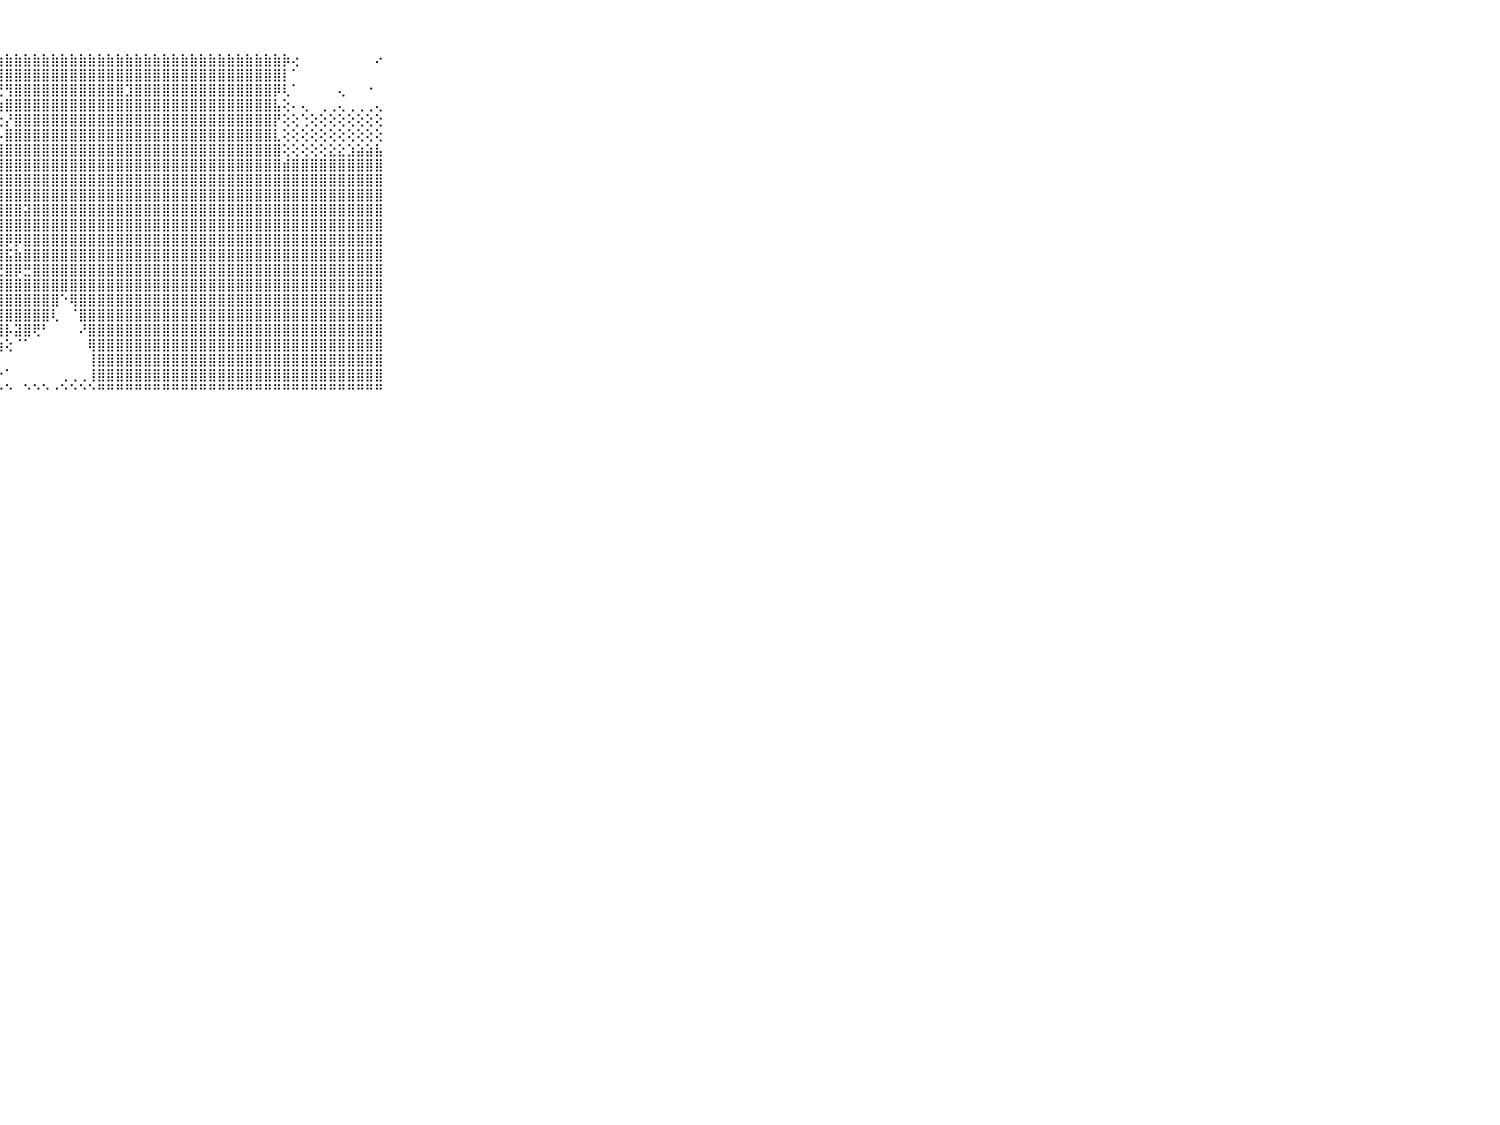

⠀⠀⠀⠀⠀⠀⠀⠀⠀⠀⠀⢕⢱⣵⣵⣵⢧⢱⣷⣷⣷⣷⣷⣷⣷⣷⣷⣷⣷⣷⣷⣷⣷⣷⣷⣷⣷⣷⣷⣷⣷⣷⣷⣷⣷⣷⣷⣷⣷⣷⣷⣷⣷⣷⣷⣷⣷⣷⡷⢔⠀⠀⠀⠀⠀⠀⠀⠀⠔⠀⠀⠀⠀⠀⠀⠀⠀⠀⠀⠀⠀
⠀⠀⠀⠀⠀⠀⠀⠀⠀⠀⠀⢕⢕⣝⣿⡇⣕⣱⣿⣿⣷⣿⣿⣿⣿⣿⣿⣿⣿⣿⣿⣿⣿⣿⣿⣿⣿⣿⣿⣿⣿⣿⣿⣿⣿⣿⣿⣿⣿⣿⣿⣿⣿⣿⣿⣿⣿⣿⡇⠁⠀⠀⠀⠀⠀⠀⠀⠀⠀⠀⠀⠀⠀⠀⠀⠀⠀⠀⠀⠀⠀
⠀⠀⠀⠀⠀⠀⠀⠀⠀⠀⠀⢕⡕⢕⢕⢸⣏⢝⡏⠟⠙⢙⠝⢝⡝⢟⢟⢟⢻⣿⣿⣿⣿⣿⣿⣿⣿⣿⣿⣿⣿⣹⣿⣿⣿⣿⣿⣿⣿⣿⣿⣿⣿⣿⣿⣿⣿⡿⢇⠁⠀⠀⠀⠀⢄⠀⠀⠐⠀⠀⠀⠀⠀⠀⠀⠀⠀⠀⠀⠀⠀
⠀⠀⠀⠀⠀⠀⠀⠀⠀⠀⠀⢱⢷⢷⣷⣿⠟⠃⠁⢅⢕⢕⢕⣵⡼⢷⢗⢷⣿⣿⣿⣿⣿⣿⣿⣿⣿⣿⣿⣿⣿⣿⣿⣿⣿⣿⣿⣿⣿⣿⣿⣿⣿⣿⣿⣿⣿⣧⢕⠄⢄⠀⢀⢀⢄⢀⢀⢀⢄⠀⠀⠀⠀⠀⠀⠀⠀⠀⠀⠀⠀
⠀⠀⠀⠀⠀⠀⠀⠀⠀⠀⠀⢕⣕⢕⡱⢕⠀⢀⢐⡕⠷⠎⠝⠁⠁⢕⢅⢕⡜⣿⣿⣿⣿⣿⣿⣿⣿⣿⣿⣿⣿⣿⣿⣿⣿⣿⣿⣿⣿⣿⣿⣿⣿⣿⣿⣿⣿⡟⢕⢕⢑⢕⢕⢕⢕⢕⢕⢕⢕⠀⠀⠀⠀⠀⠀⠀⠀⠀⠀⠀⠀
⠀⠀⠀⠀⠀⠀⠀⠀⠀⠀⠀⢜⢝⢝⢇⢕⢕⢵⣄⡁⢅⡅⢕⢕⢕⢱⣿⡧⣿⣿⣿⣿⣿⣿⣿⣿⣿⣿⣿⣿⣿⣿⣿⣿⣿⣿⣿⣿⣿⣿⣿⣿⣿⣿⣿⣿⣿⣇⢕⢕⢕⢕⢕⢕⢕⢕⢕⢕⢕⠀⠀⠀⠀⠀⠀⠀⠀⠀⠀⠀⠀
⠀⠀⠀⠀⠀⠀⠀⠀⠀⠀⠀⣱⣵⣵⢕⡧⢕⢜⢕⢕⣱⣵⣵⣵⣣⣽⣽⣿⣿⣿⣿⣿⣿⣿⣿⣿⣿⣿⣿⣿⣿⣿⣿⣿⣿⣿⣿⣿⣿⣿⣿⣿⣿⣿⣿⣿⣿⣿⢕⢕⢕⢕⢕⣕⣕⣱⣵⣵⣧⠀⠀⠀⠀⠀⠀⠀⠀⠀⠀⠀⠀
⠀⠀⠀⠀⠀⠀⠀⠀⠀⠀⠀⣿⡝⢏⢇⢕⢝⣻⣿⣿⣿⣿⣿⣿⣿⣿⣿⣿⣿⣿⣿⣿⣿⣿⣿⣿⣿⣿⣿⣿⣿⣿⣿⣿⣿⣿⣿⣿⣿⣿⣿⣿⣿⣿⣿⣿⣿⣿⣾⣿⣿⣿⣿⣿⣿⣿⣿⣿⣿⠀⠀⠀⠀⠀⠀⠀⠀⠀⠀⠀⠀
⠀⠀⠀⠀⠀⠀⠀⠀⠀⠀⠀⢻⢿⢿⡇⢕⢕⣾⣿⣿⣿⣿⣿⣿⣿⣿⣿⣿⣿⣿⣿⣿⣿⣿⣿⣿⣿⣿⣿⣿⣿⣿⣿⣿⣿⣿⣿⣿⣿⣿⣿⣿⣿⣿⣿⣿⣿⣿⣿⣿⣿⣿⣿⣿⣿⣿⣿⣿⣿⠀⠀⠀⠀⠀⠀⠀⠀⠀⠀⠀⠀
⠀⠀⠀⠀⠀⠀⠀⠀⠀⠀⠀⣕⣕⣕⣱⢕⢕⣿⣿⣿⣿⣿⣿⣿⣿⣿⣿⣿⣿⣿⣿⣿⣿⣿⣿⣿⣿⣿⣿⣿⣿⣿⣿⣿⣿⣿⣿⣿⣿⣿⣿⣿⣿⣿⣿⣿⣿⣿⣿⣿⣿⣿⣿⣿⣿⣿⣿⣿⣿⠀⠀⠀⠀⠀⠀⠀⠀⠀⠀⠀⠀
⠀⠀⠀⠀⠀⠀⠀⠀⠀⠀⠀⢝⢟⡟⣿⡇⢕⢸⣿⣿⣿⣿⡿⣿⣿⣿⣿⣿⣿⣿⣽⣿⣿⣿⣿⣿⣿⣿⣿⣿⣿⣿⣿⣿⣿⣿⣿⣿⣿⣿⣿⣿⣿⣿⣿⣿⣿⣿⣿⣿⣿⣿⣿⣿⣿⣿⣿⣿⣿⠀⠀⠀⠀⠀⠀⠀⠀⠀⠀⠀⠀
⠀⠀⠀⠀⠀⠀⠀⠀⠀⠀⠀⣿⣧⣼⣿⣿⣕⢜⣿⣿⣿⣿⣶⣿⣿⣿⣿⣿⣿⣿⣿⣿⣿⣿⣿⣿⣿⣿⣿⣿⣿⣿⣿⣿⣿⣿⣿⣿⣿⣿⣿⣿⣿⣿⣿⣿⣿⣿⣿⣿⣿⣿⣿⣿⣿⣿⣿⣿⣿⠀⠀⠀⠀⠀⠀⠀⠀⠀⠀⠀⠀
⠀⠀⠀⠀⠀⠀⠀⠀⠀⠀⠀⢜⣽⣿⣿⣿⣟⣷⣿⣿⣿⣿⣿⣿⣿⣿⣿⣿⡿⡿⣿⣿⣿⣿⣿⣿⣿⣿⣿⣿⣿⣿⣿⣿⣿⣿⣿⣿⣿⣿⣿⣿⣿⣿⣿⣿⣿⣿⣿⣿⣿⣿⣿⣿⣿⣿⣿⣿⣿⠀⠀⠀⠀⠀⠀⠀⠀⠀⠀⠀⠀
⠀⠀⠀⠀⠀⠀⠀⠀⠀⠀⠀⣿⣿⣿⣿⣿⣿⣿⣿⣿⣿⣿⣿⣿⣿⣷⣾⣿⣯⣷⣿⣿⣿⣿⣿⣿⣿⣿⣿⣿⣿⣿⣿⣿⣿⣿⣿⣿⣿⣿⣿⣿⣿⣿⣿⣿⣿⣿⣿⣿⣿⣿⣿⣿⣿⣿⣿⣿⣿⠀⠀⠀⠀⠀⠀⠀⠀⠀⠀⠀⠀
⠀⠀⠀⠀⠀⠀⠀⠀⠀⠀⠀⣿⣿⣿⣿⣿⣿⣿⣿⣿⣿⣿⣿⣿⣿⡿⢿⣟⣿⡿⣛⣿⣿⣿⣿⣿⣿⣿⣿⣿⣿⣿⣿⣿⣿⣿⣿⣿⣿⣿⣿⣿⣿⣿⣿⣿⣿⣿⣿⣿⣿⣿⣿⣿⣿⣿⣿⣿⣿⠀⠀⠀⠀⠀⠀⠀⠀⠀⠀⠀⠀
⠀⠀⠀⠀⠀⠀⠀⠀⠀⠀⠀⣿⣿⣿⣿⣿⣿⣿⣿⣿⣿⣿⣿⣿⣷⣾⣿⣿⣿⣿⣿⣿⣿⣿⣿⣿⣿⣿⣿⣿⣿⣿⣿⣿⣿⣿⣿⣿⣿⣿⣿⣿⣿⣿⣿⣿⣿⣿⣿⣿⣿⣿⣿⣿⣿⣿⣿⣿⣿⠀⠀⠀⠀⠀⠀⠀⠀⠀⠀⠀⠀
⠀⠀⠀⠀⠀⠀⠀⠀⠀⠀⠀⣷⣿⣿⣿⣿⣿⣿⣿⣿⣿⢻⣿⣿⣿⣿⣿⣿⣿⣿⣿⣿⣿⣿⠑⢿⣿⣿⣿⣿⣿⣿⣿⣿⣿⣿⣿⣿⣿⣿⣿⣿⣿⣿⣿⣿⣿⣿⣿⣿⣿⣿⣿⣿⣿⣿⣿⣿⣿⠀⠀⠀⠀⠀⠀⠀⠀⠀⠀⠀⠀
⠀⠀⠀⠀⠀⠀⠀⠀⠀⠀⠀⣿⣿⣿⣿⣿⣿⣿⣿⣿⡿⢜⣿⣿⣿⣿⣿⣿⣿⣿⣿⣿⣿⢇⠀⠈⣿⣿⣿⣿⣿⣿⣿⣿⣿⣿⣿⣿⣿⣿⣿⣿⣿⣿⣿⣿⣿⣿⣿⣿⣿⣿⣿⣿⣿⣿⣿⣿⣿⠀⠀⠀⠀⠀⠀⠀⠀⠀⠀⠀⠀
⠀⠀⠀⠀⠀⠀⠀⠀⠀⠀⠀⣿⣿⣿⣿⣿⣿⣿⣿⣿⡇⢕⢻⣿⣿⣿⣿⣿⡧⣽⣿⢟⠃⠀⠀⠀⠜⣿⣿⣿⣿⣿⣿⣿⣿⣿⣿⣿⣿⣿⣿⣿⣿⣿⣿⣿⣿⣿⣿⣿⣿⣿⣿⣿⣿⣿⣿⣿⣿⠀⠀⠀⠀⠀⠀⠀⠀⠀⠀⠀⠀
⠀⠀⠀⠀⠀⠀⠀⠀⠀⠀⠀⣿⣿⣿⣿⣿⣿⣿⣿⣿⣿⡕⢕⢜⠝⢟⢿⢷⢕⠈⠁⠀⠀⠀⠀⠀⠀⢿⣿⣿⣿⣿⣿⣿⣿⣿⣿⣿⣿⣿⣿⣿⣿⣿⣿⣿⣿⣿⣿⣿⣿⣿⣿⣿⣿⣿⣿⣿⣿⠀⠀⠀⠀⠀⠀⠀⠀⠀⠀⠀⠀
⠀⠀⠀⠀⠀⠀⠀⠀⠀⠀⠀⣿⣿⣿⣿⣿⣿⣿⣿⣿⣿⣷⢔⠕⠐⢀⠀⠀⠀⠀⠀⠀⠀⠀⠀⠀⠀⢸⣿⣿⣿⣿⣿⣿⣿⣿⣿⣿⣿⣿⣿⣿⣿⣿⣿⣿⣿⣿⣿⣿⣿⣿⣿⣿⣿⣿⣿⣿⣿⠀⠀⠀⠀⠀⠀⠀⠀⠀⠀⠀⠀
⠀⠀⠀⠀⠀⠀⠀⠀⠀⠀⠀⣿⣿⣿⣿⣿⣿⣿⣿⣿⣿⣿⡇⢕⢕⢁⢁⠐⠁⠀⠀⠀⠀⠀⢀⢀⢀⢸⣿⣿⣿⣿⣿⣿⣿⣿⣿⣿⣿⣿⣿⣿⣿⣿⣿⣿⣿⣿⣿⣿⣿⣿⣿⣿⣿⣿⣿⣿⣿⠀⠀⠀⠀⠀⠀⠀⠀⠀⠀⠀⠀
⠀⠀⠀⠀⠀⠀⠀⠀⠀⠀⠀⠛⠛⠛⠛⠛⠛⠛⠛⠛⠛⠛⠃⠐⠑⠑⠑⠑⠑⠀⠑⠑⠑⠐⠑⠑⠑⠑⠛⠛⠛⠛⠛⠛⠛⠛⠛⠛⠛⠛⠛⠛⠛⠛⠛⠛⠛⠛⠛⠛⠛⠛⠛⠛⠛⠛⠛⠛⠛⠀⠀⠀⠀⠀⠀⠀⠀⠀⠀⠀⠀